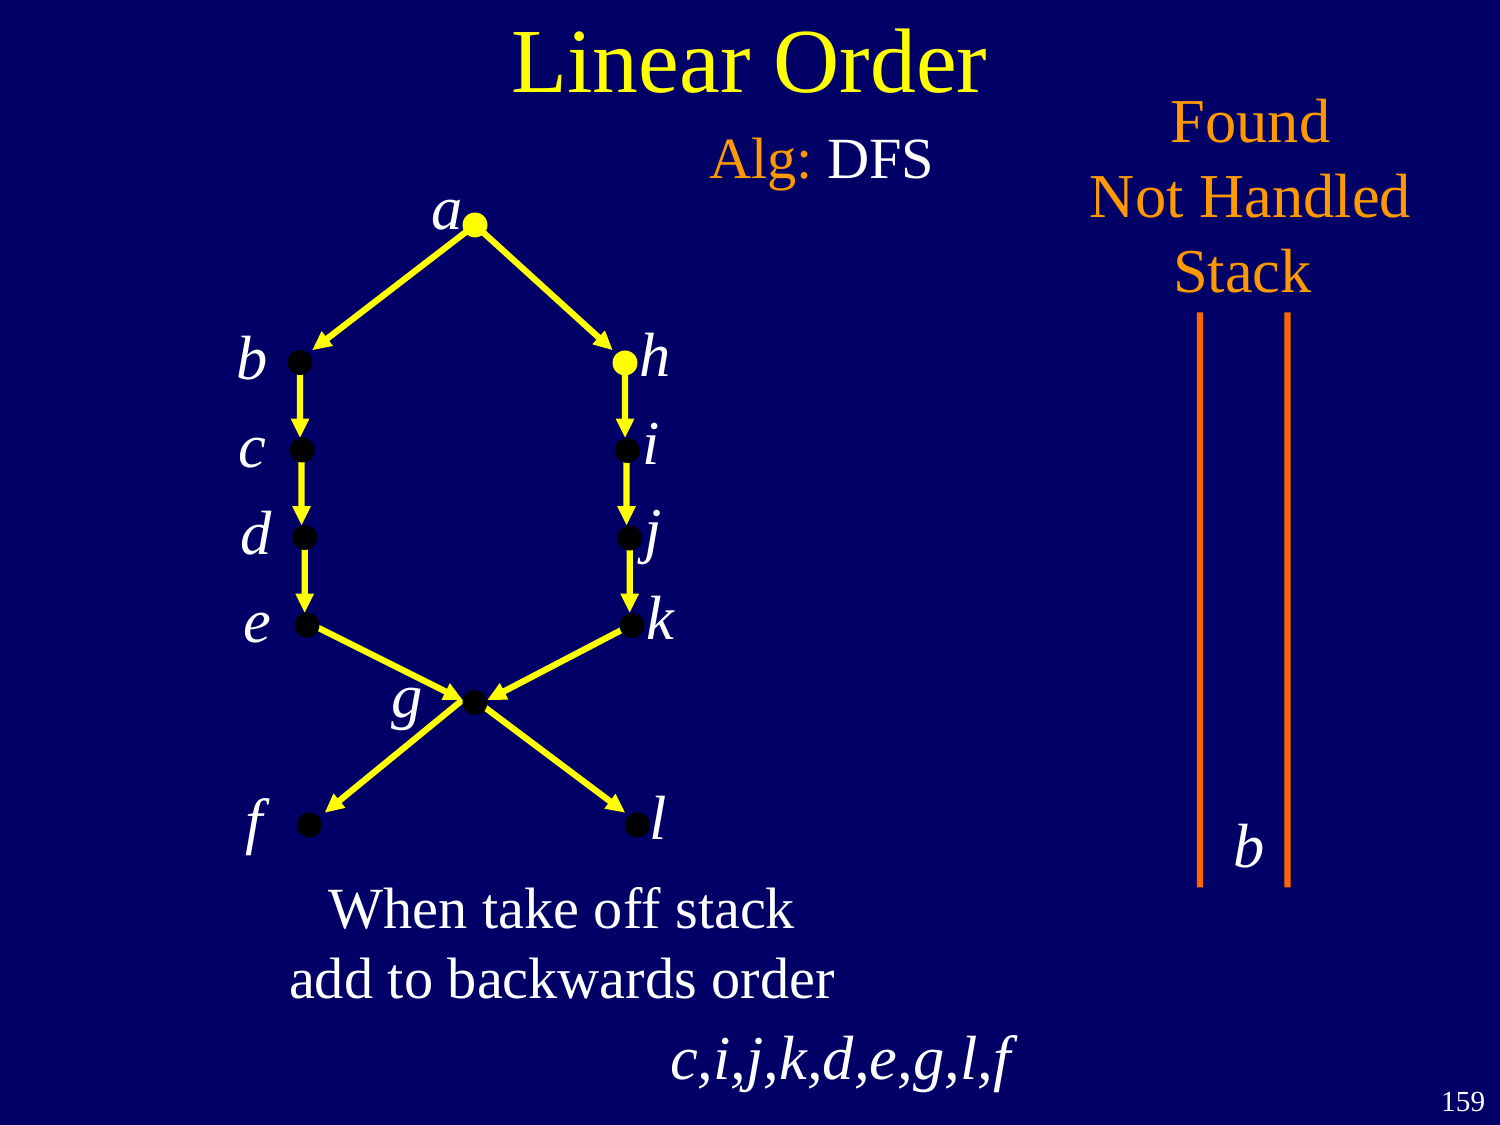

# Linear Order
Found
Not Handled
Stack
Alg: DFS

a

h
b

i
c

j
d

k
e

g

l
f
b

When take off stack
add to backwards order
c,i,j,k,d,e,g,l,f